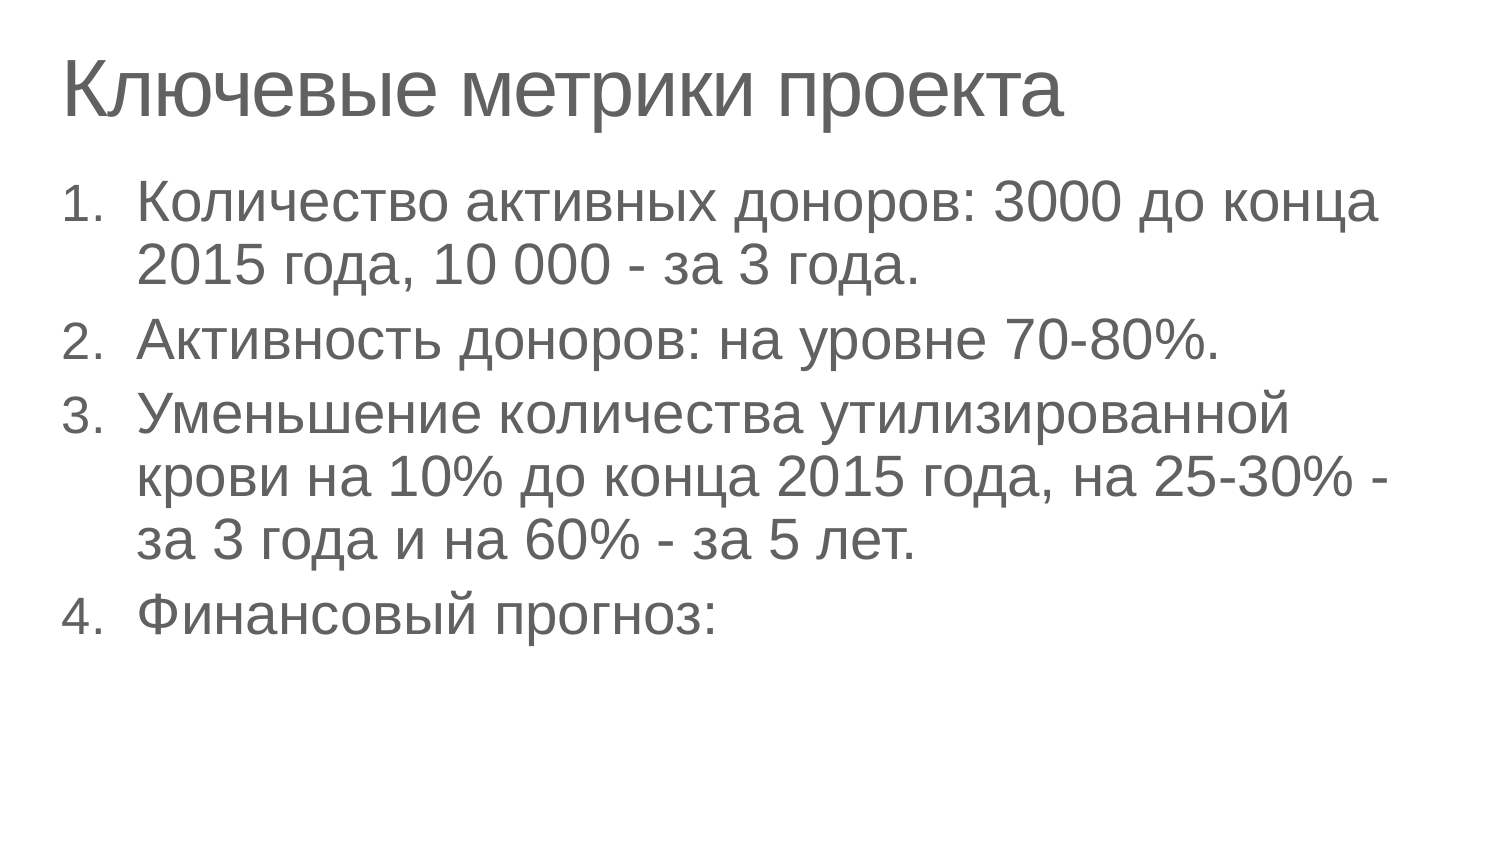

# Ключевые метрики проекта
Количество активных доноров: 3000 до конца 2015 года, 10 000 - за 3 года.
Активность доноров: на уровне 70-80%.
Уменьшение количества утилизированной крови на 10% до конца 2015 года, на 25-30% - за 3 года и на 60% - за 5 лет.
Финансовый прогноз: